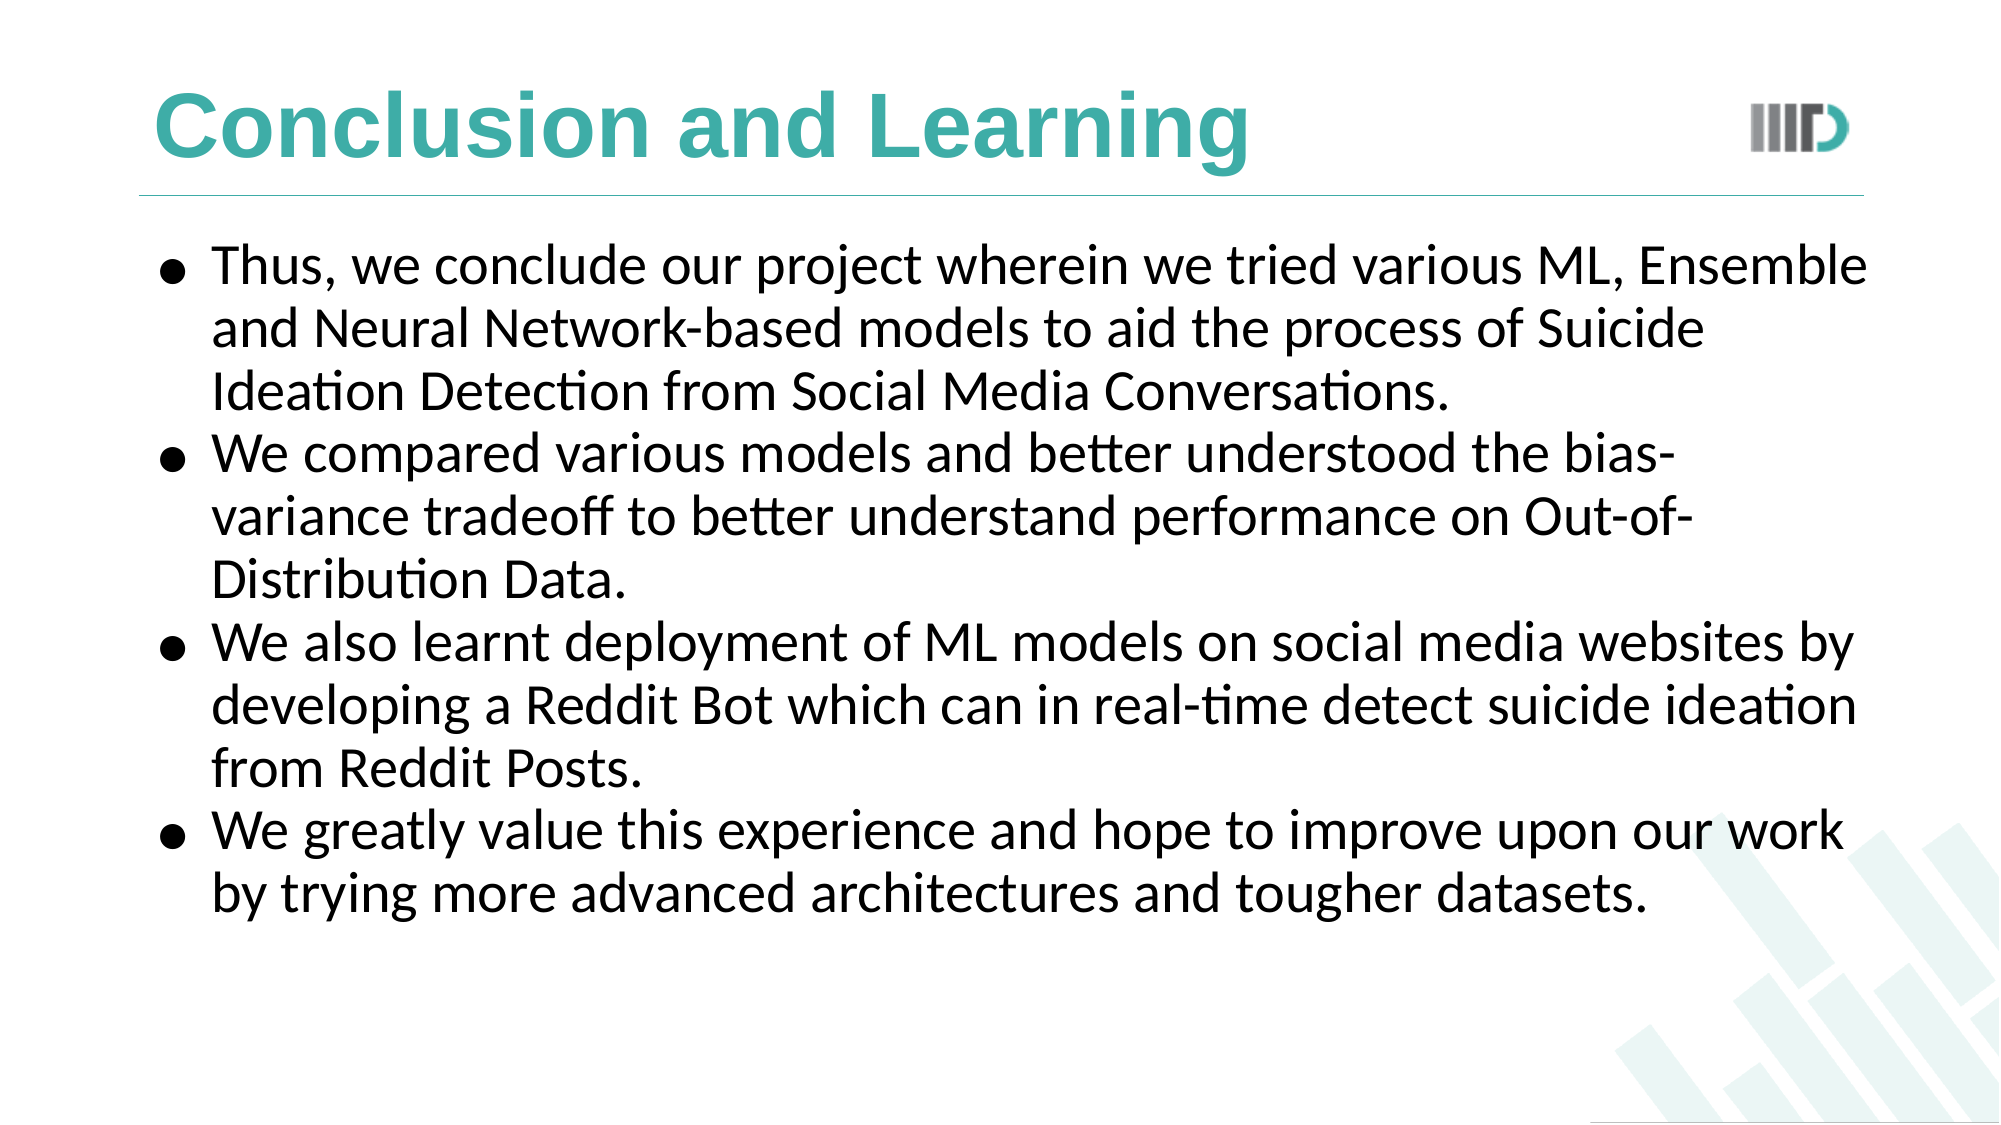

# Conclusion and Learning
Thus, we conclude our project wherein we tried various ML, Ensemble and Neural Network-based models to aid the process of Suicide Ideation Detection from Social Media Conversations.
We compared various models and better understood the bias-variance tradeoff to better understand performance on Out-of-Distribution Data.
We also learnt deployment of ML models on social media websites by developing a Reddit Bot which can in real-time detect suicide ideation from Reddit Posts.
We greatly value this experience and hope to improve upon our work by trying more advanced architectures and tougher datasets.